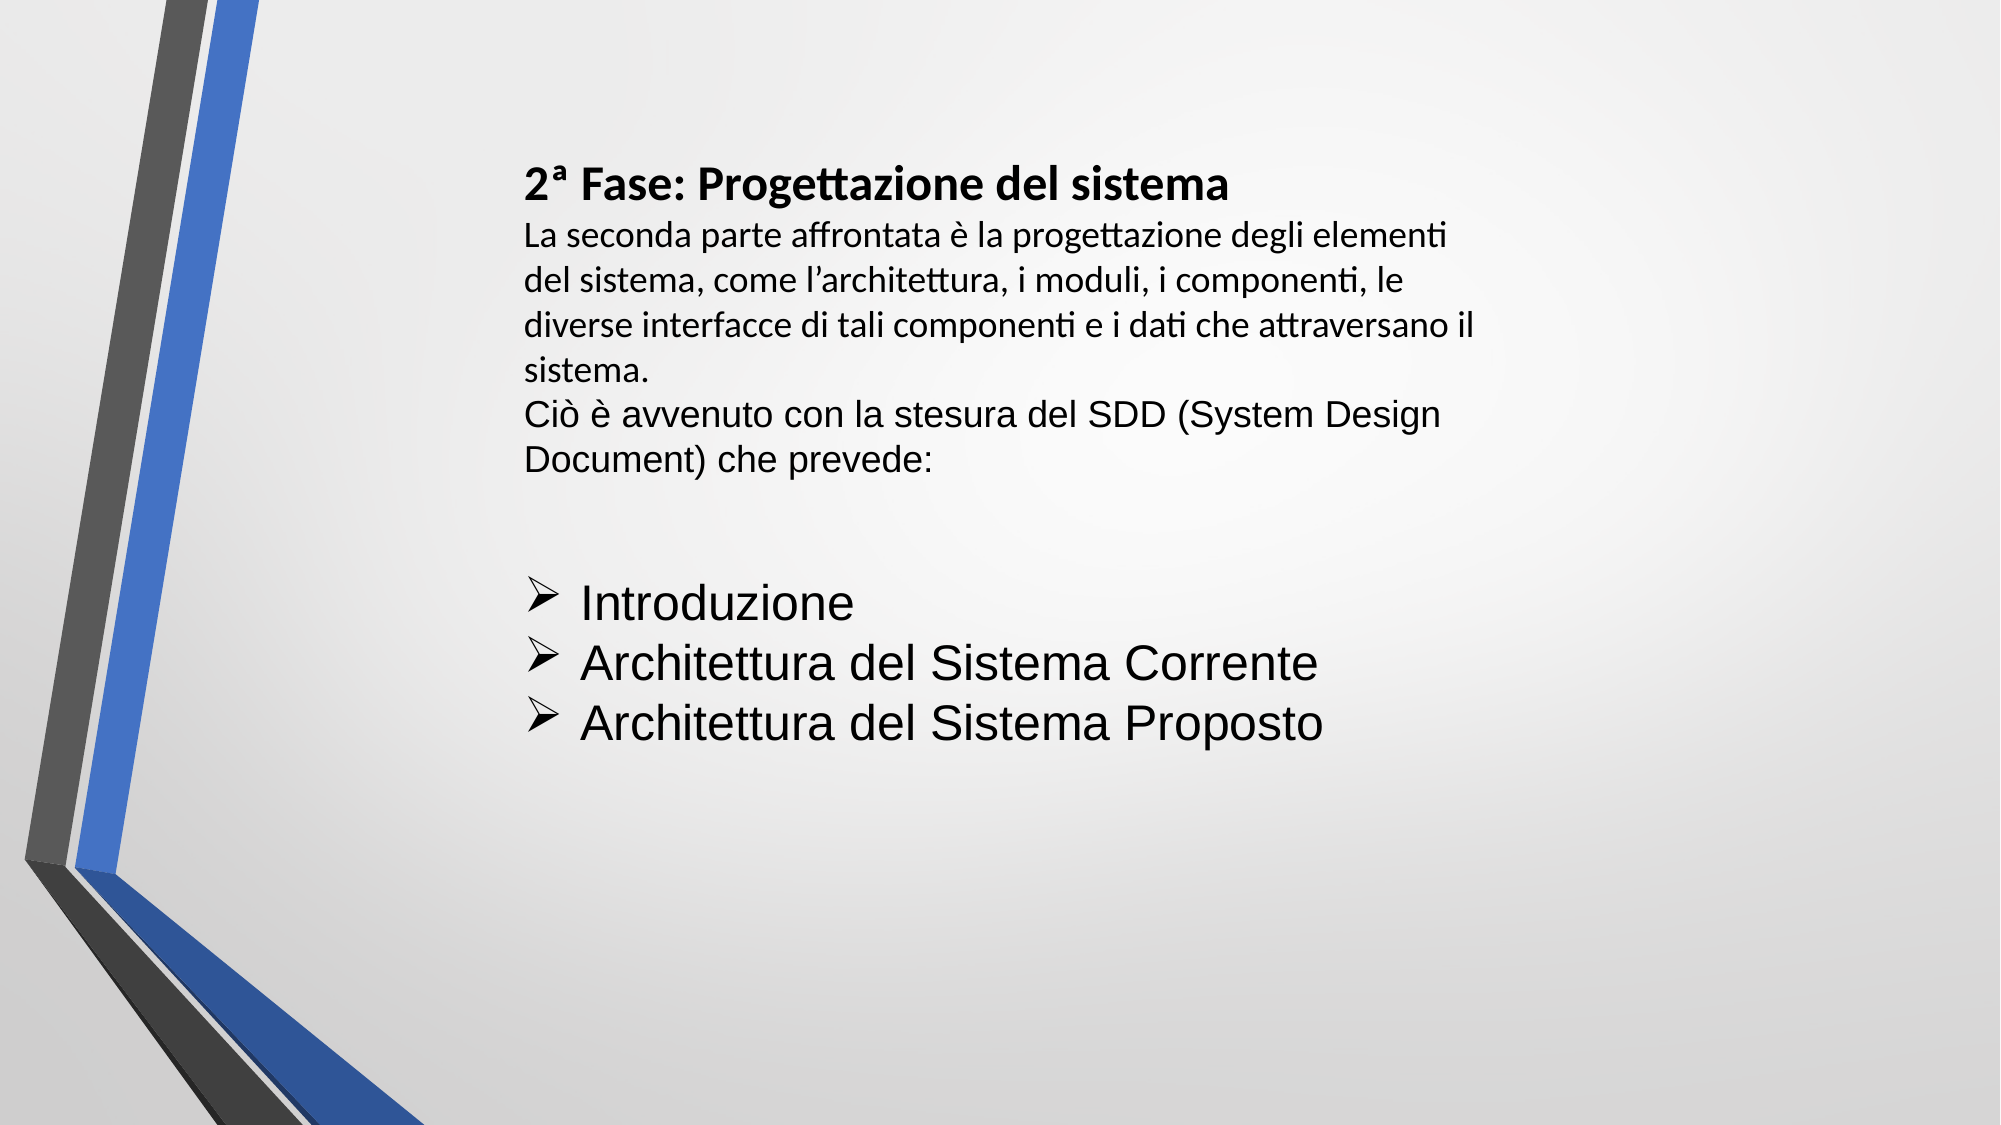

2ª Fase: Progettazione del sistema
La seconda parte affrontata è la progettazione degli elementi del sistema, come l’architettura, i moduli, i componenti, le diverse interfacce di tali componenti e i dati che attraversano il sistema.
Ciò è avvenuto con la stesura del SDD (System Design Document) che prevede:

Introduzione
Architettura del Sistema Corrente
Architettura del Sistema Proposto